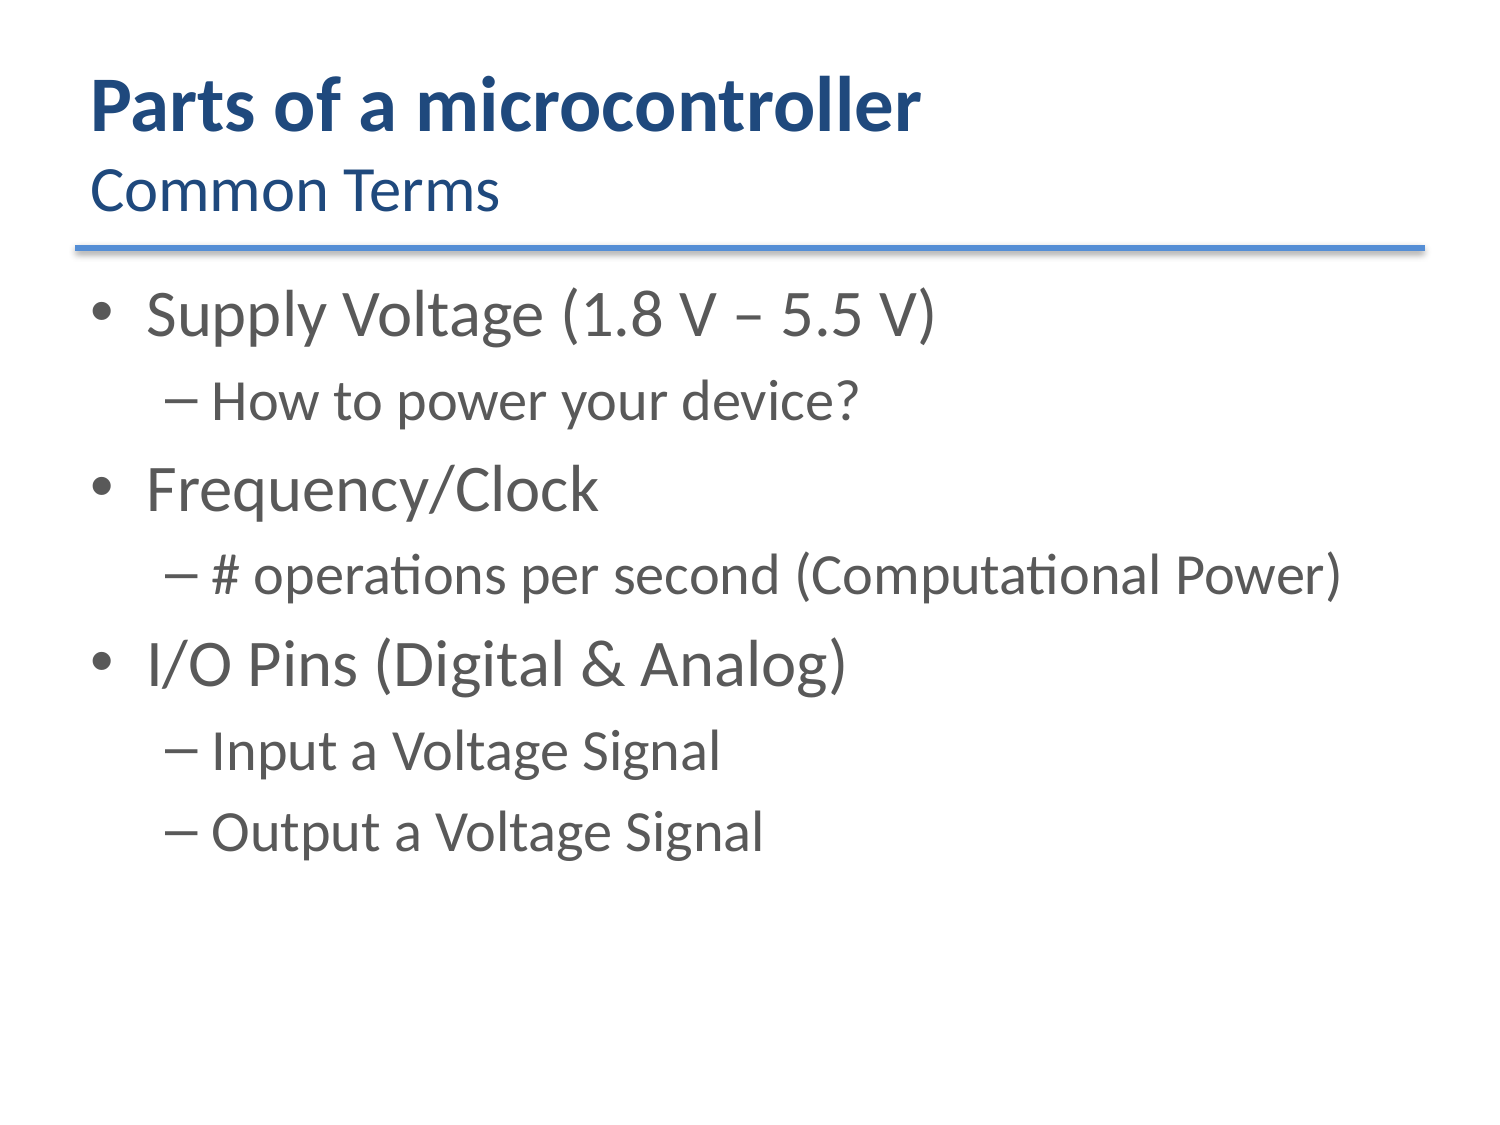

# Parts of a microcontroller Common Terms
Supply Voltage (1.8 V – 5.5 V)
How to power your device?
Frequency/Clock
# operations per second (Computational Power)
I/O Pins (Digital & Analog)
Input a Voltage Signal
Output a Voltage Signal